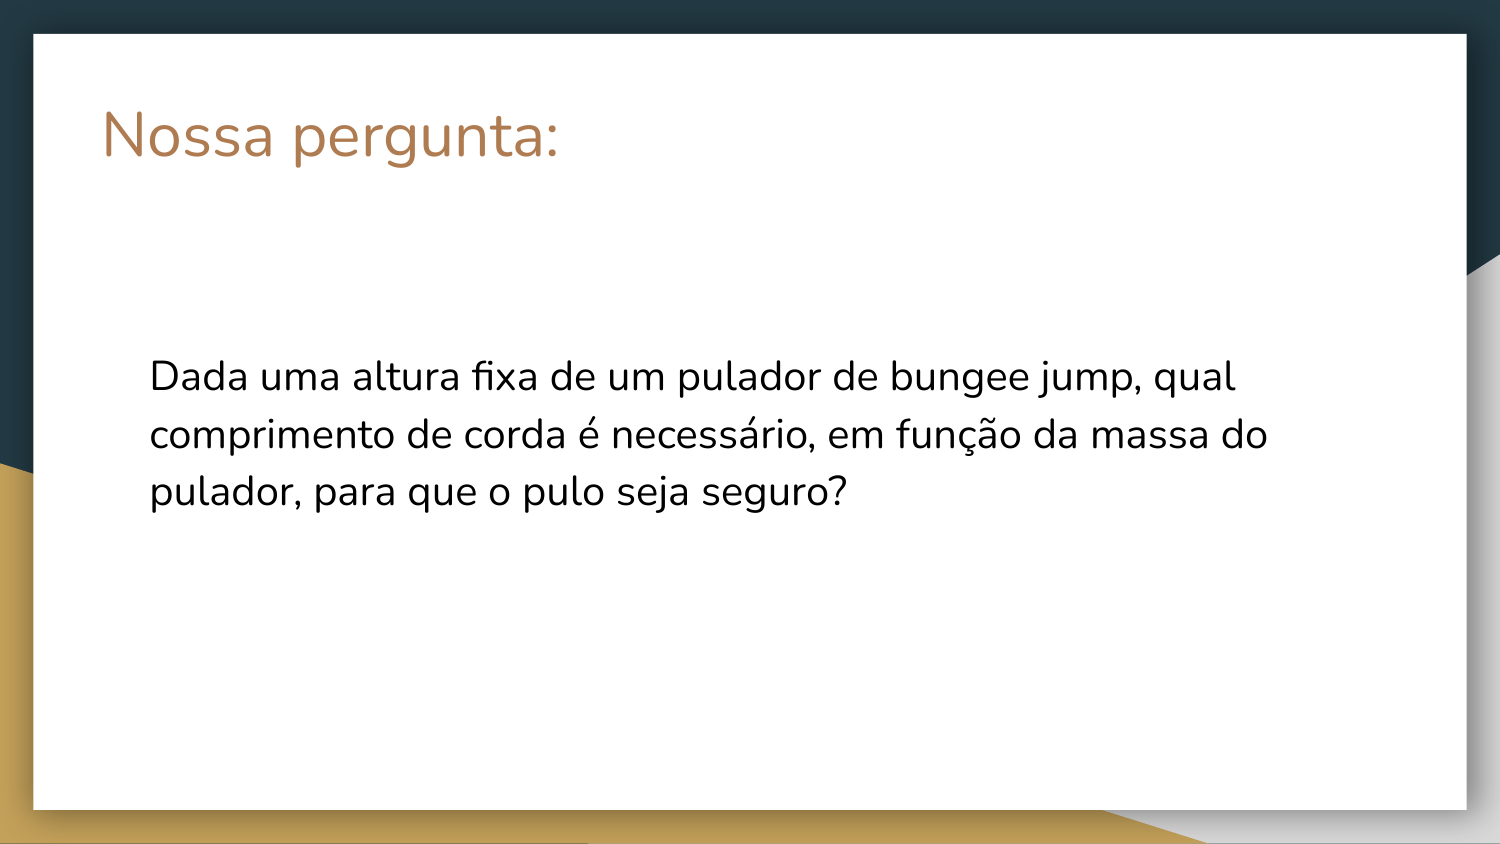

# Nossa pergunta:
Dada uma altura fixa de um pulador de bungee jump, qual comprimento de corda é necessário, em função da massa do pulador, para que o pulo seja seguro?